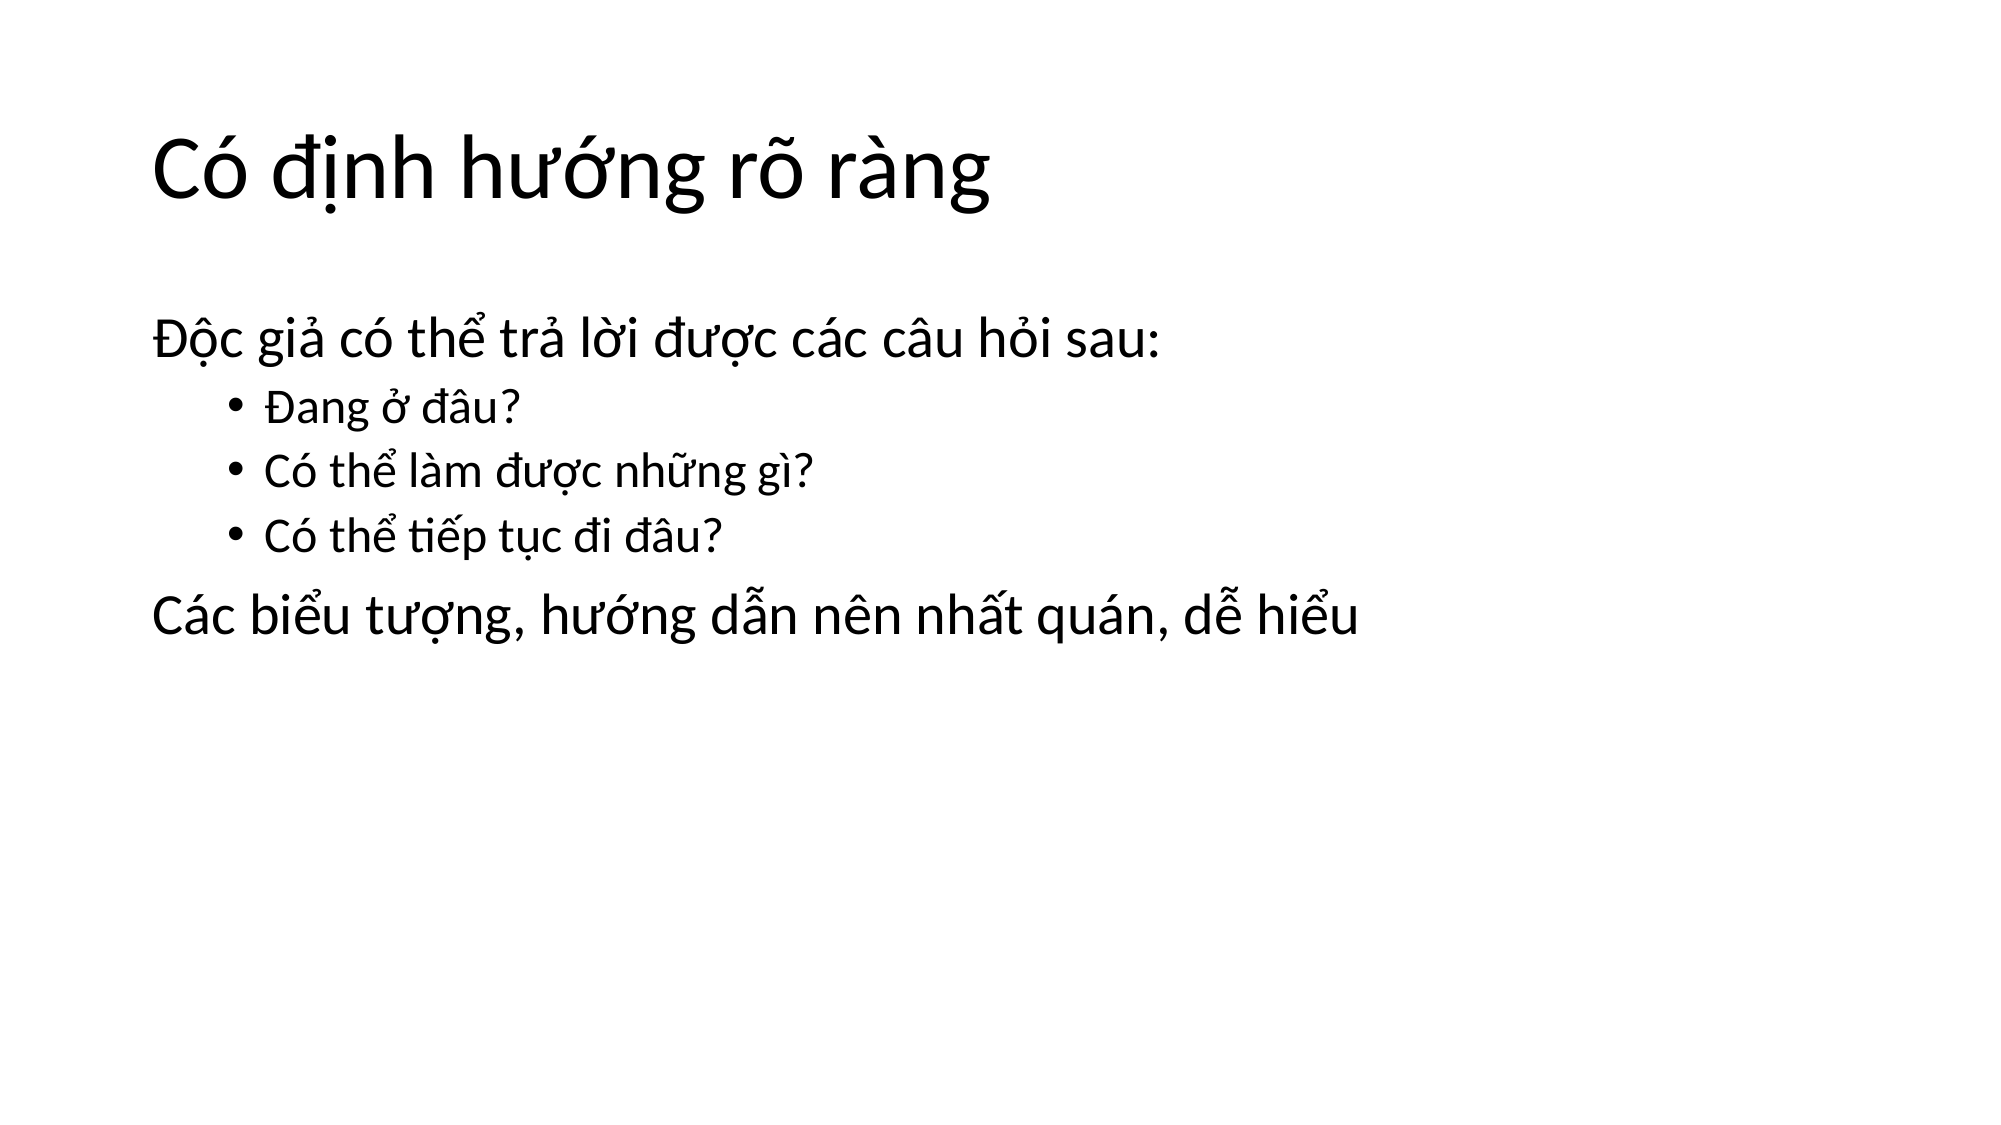

# Có định hướng rõ ràng
Độc giả có thể trả lời được các câu hỏi sau:
Đang ở đâu?
Có thể làm được những gì?
Có thể tiếp tục đi đâu?
Các biểu tượng, hướng dẫn nên nhất quán, dễ hiểu